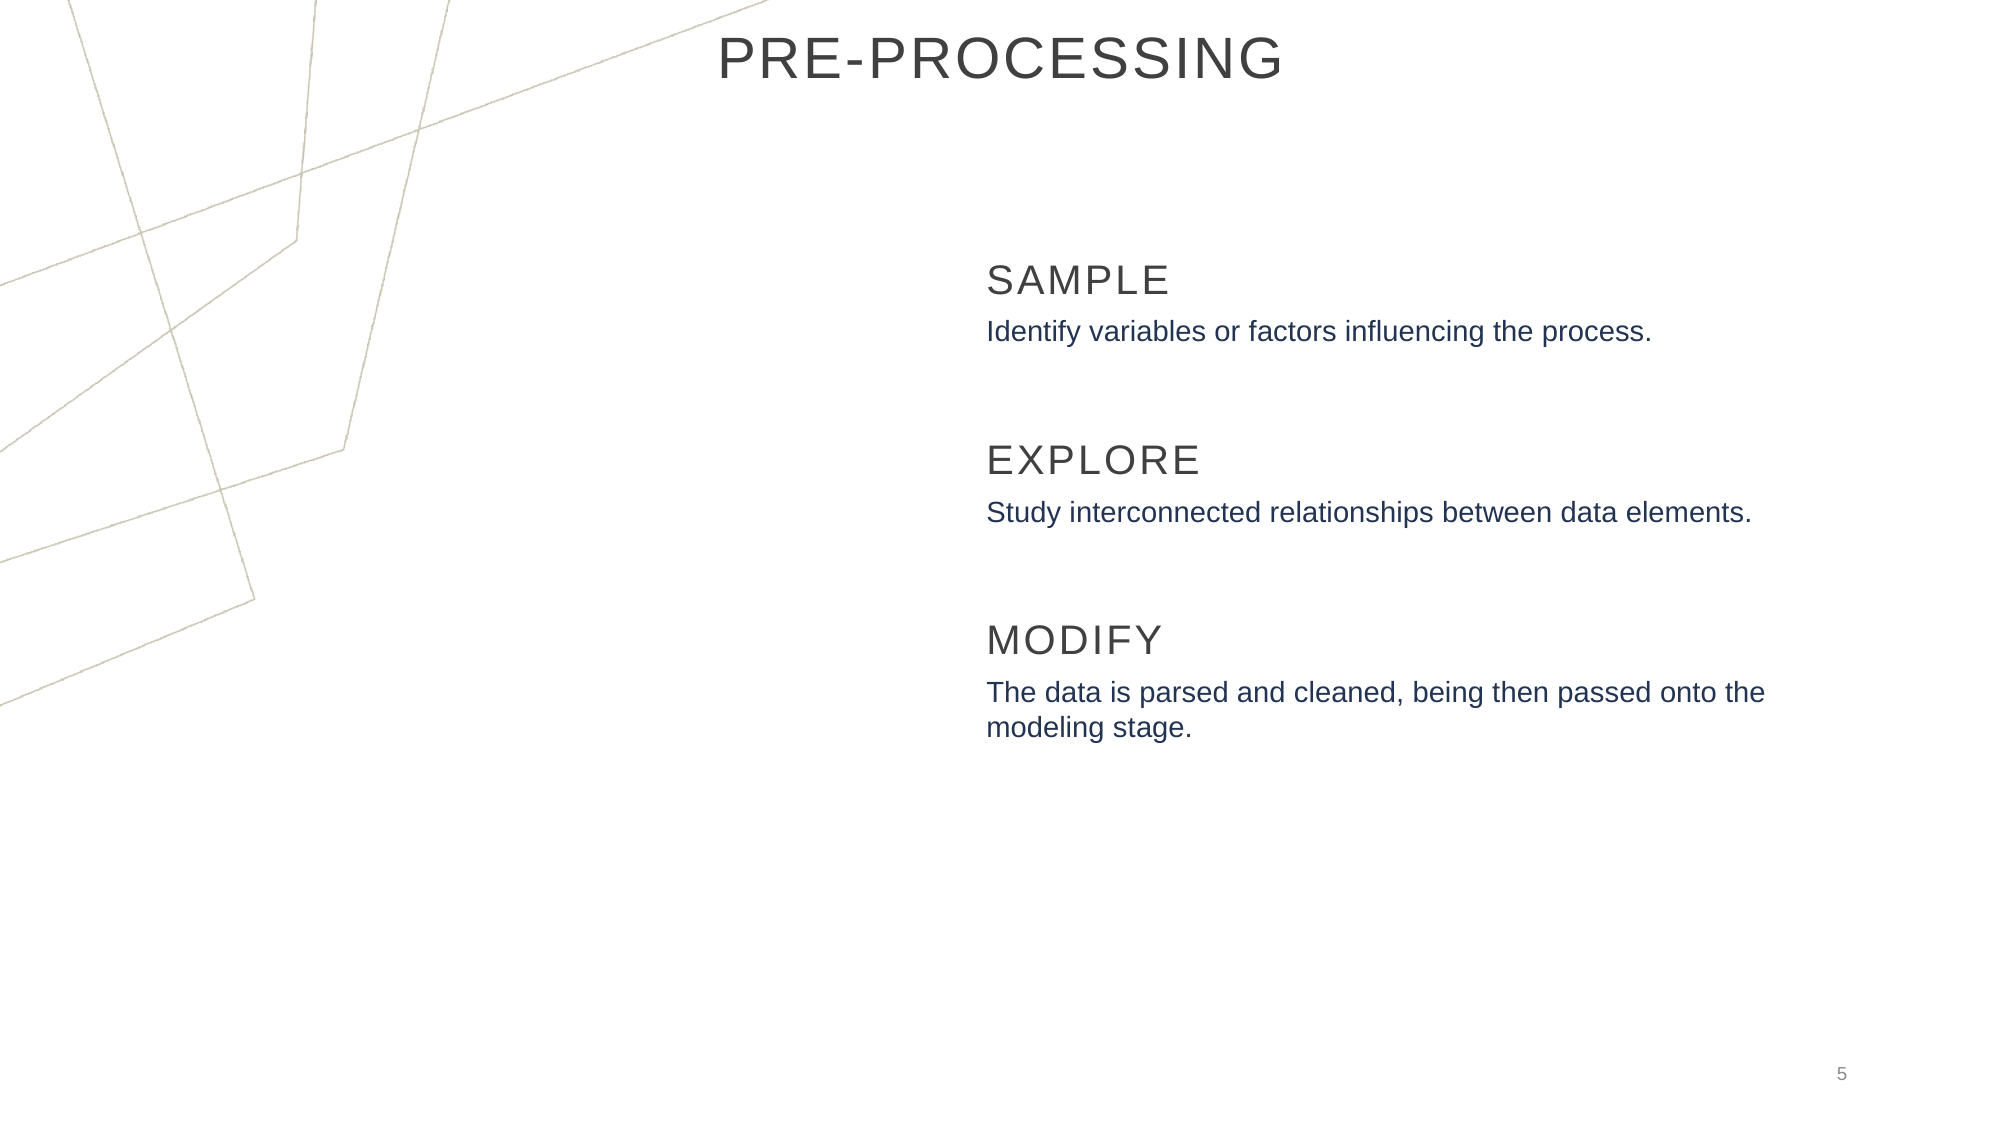

# Pre-processing
SAMPLE
Identify variables or factors influencing the process.
EXPLORE
Study interconnected relationships between data elements.
MODIFY
The data is parsed and cleaned, being then passed onto the modeling stage.
5